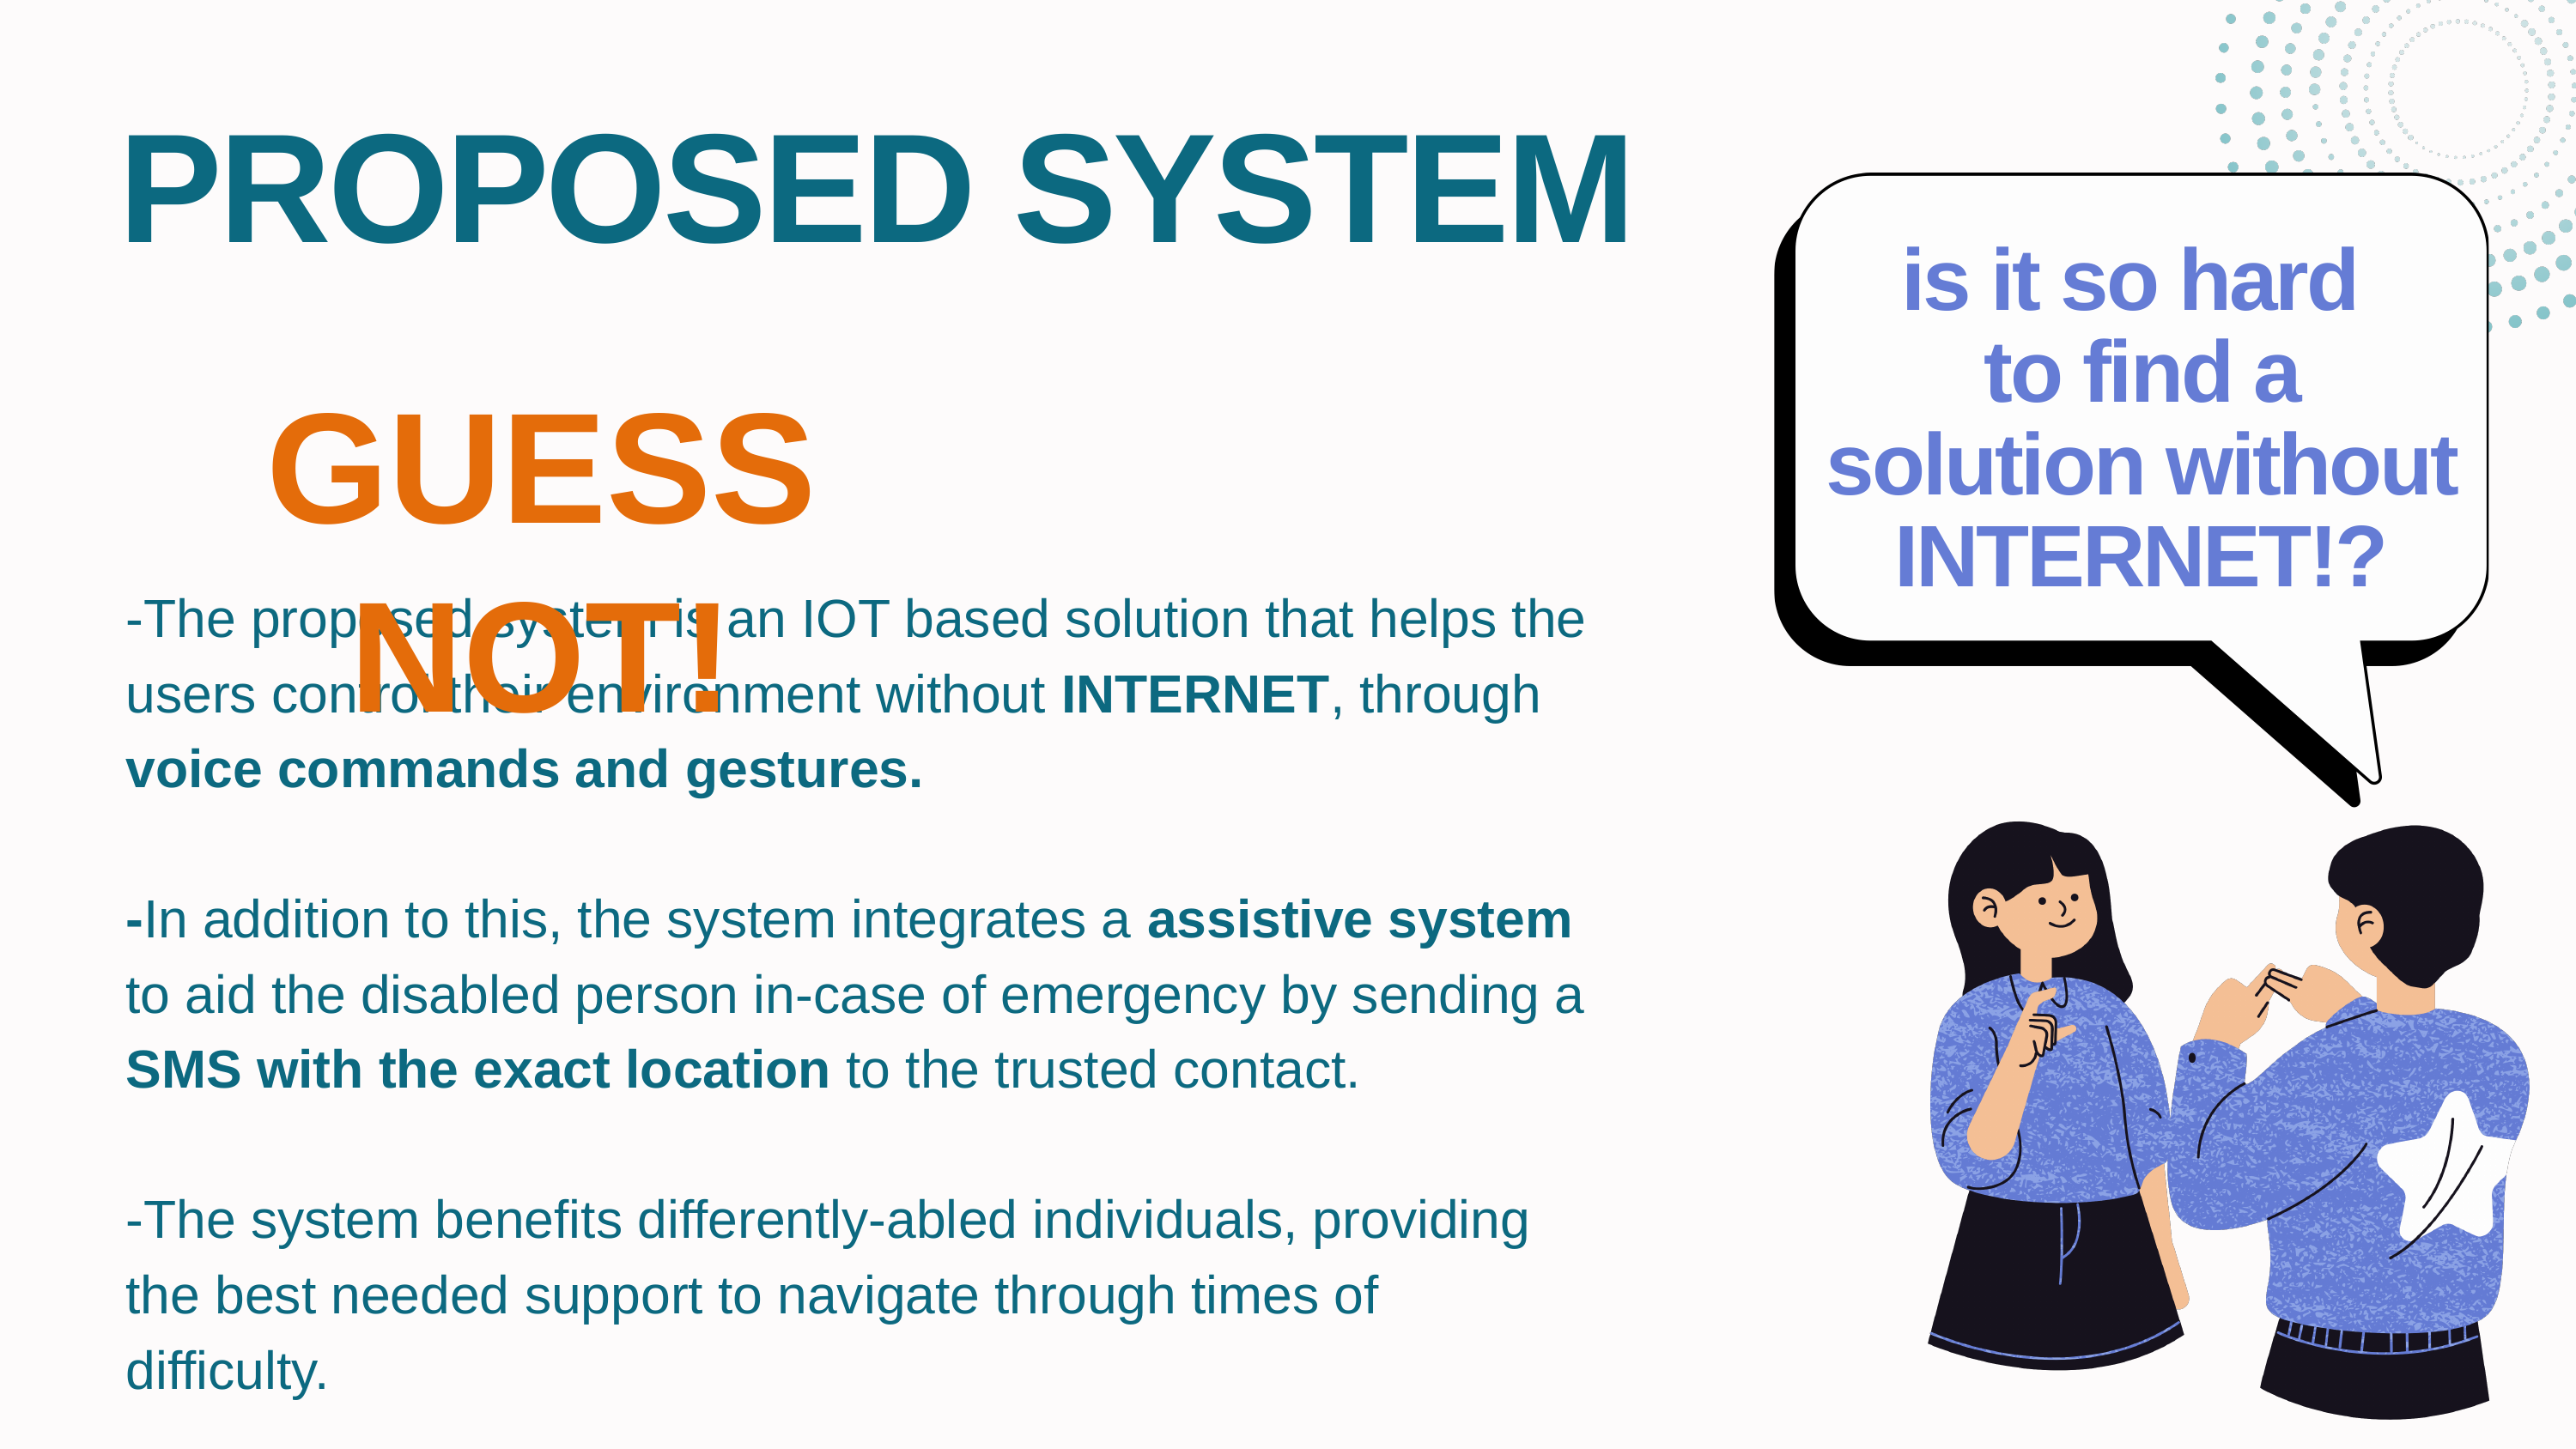

PROPOSED SYSTEM

is it so hard
to find a solution without INTERNET!?

GUESS NOT!
-The proposed system is an IOT based solution that helps the users control their environment without INTERNET, through voice commands and gestures.

-In addition to this, the system integrates a assistive system to aid the disabled person in-case of emergency by sending a SMS with the exact location to the trusted contact.

-The system benefits differently-abled individuals, providing the best needed support to navigate through times of difficulty.